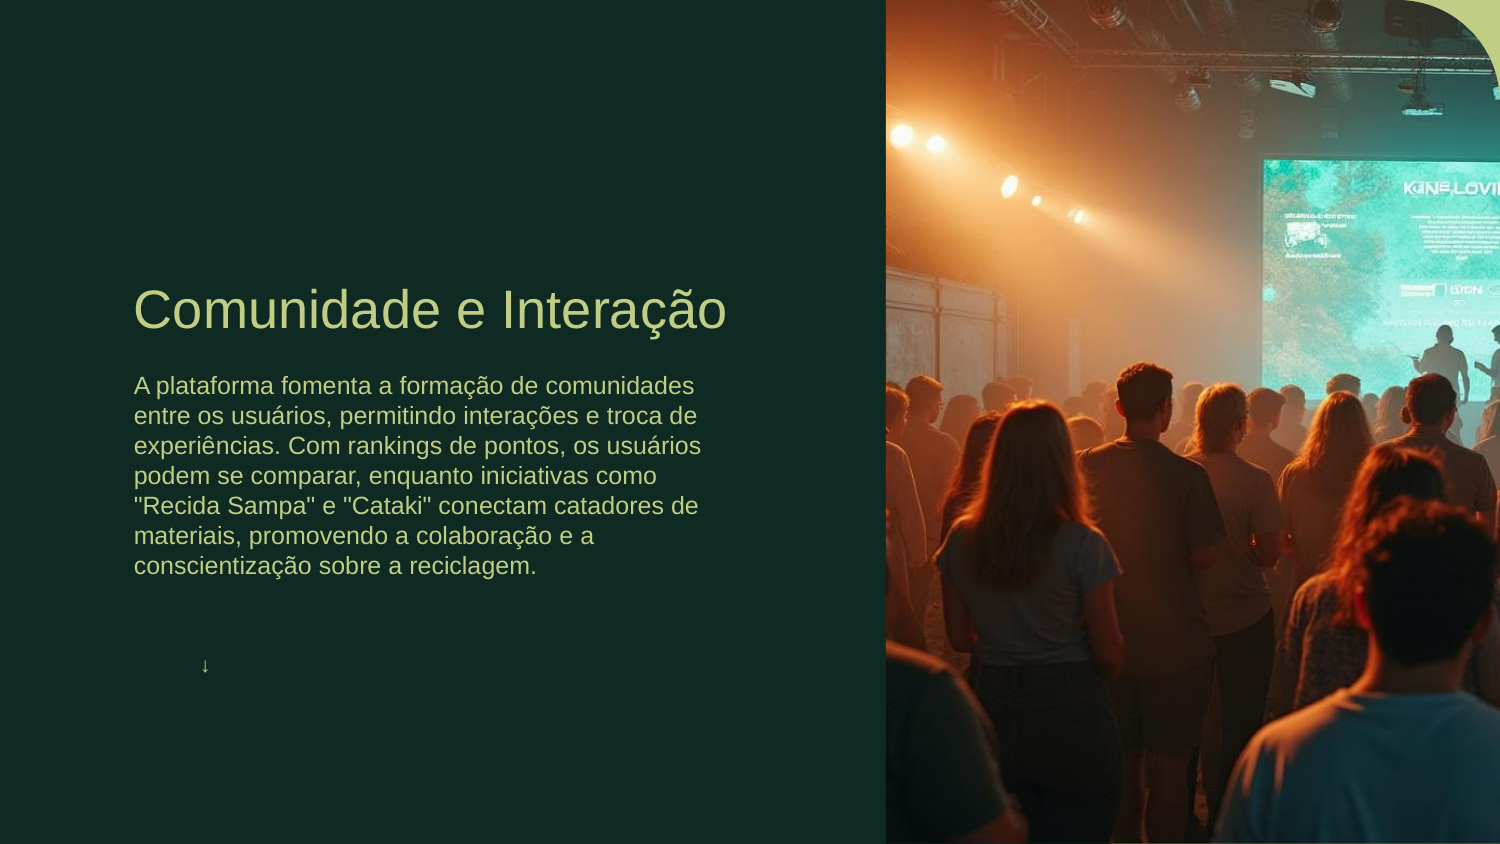

# Comunidade e Interação
A plataforma fomenta a formação de comunidades entre os usuários, permitindo interações e troca de experiências. Com rankings de pontos, os usuários podem se comparar, enquanto iniciativas como "Recida Sampa" e "Cataki" conectam catadores de materiais, promovendo a colaboração e a conscientização sobre a reciclagem.
↓